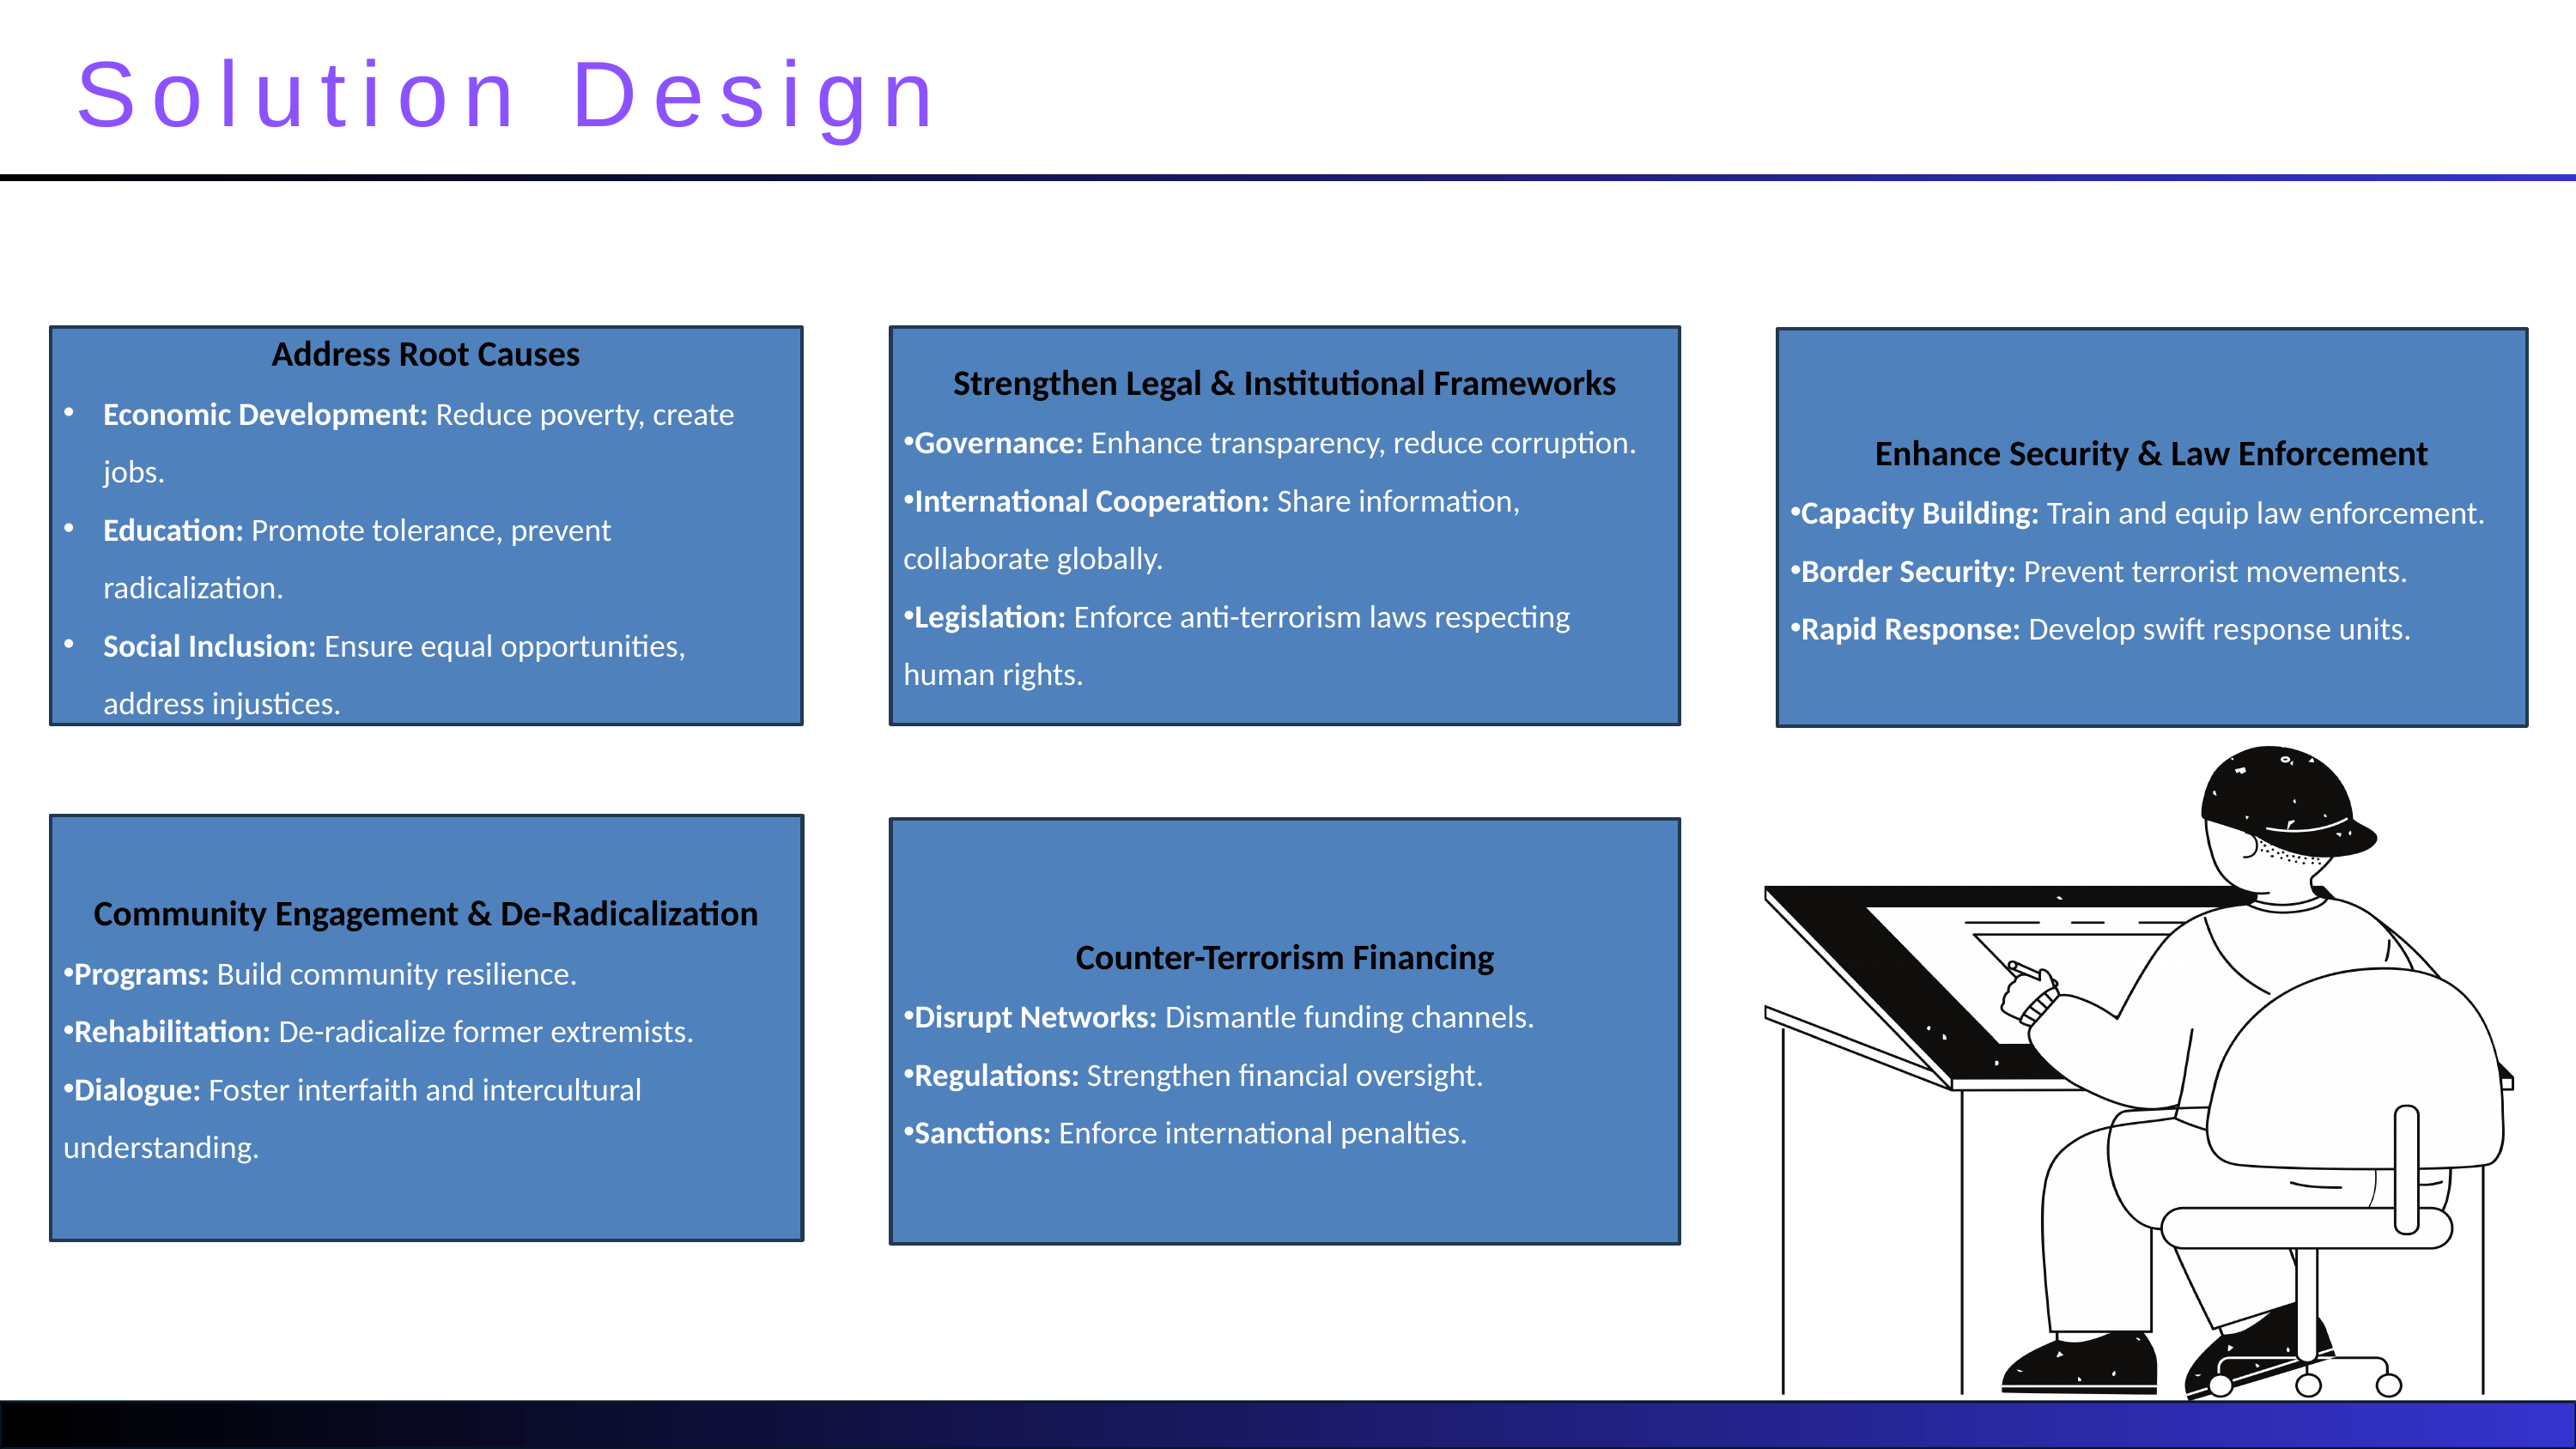

Solution Design

Address Root Causes
Economic Development: Reduce poverty, create jobs.
Education: Promote tolerance, prevent radicalization.
Social Inclusion: Ensure equal opportunities, address injustices.
Strengthen Legal & Institutional Frameworks
Governance: Enhance transparency, reduce corruption.
International Cooperation: Share information, collaborate globally.
Legislation: Enforce anti-terrorism laws respecting human rights.
Enhance Security & Law Enforcement
Capacity Building: Train and equip law enforcement.
Border Security: Prevent terrorist movements.
Rapid Response: Develop swift response units.

Community Engagement & De-Radicalization
Programs: Build community resilience.
Rehabilitation: De-radicalize former extremists.
Dialogue: Foster interfaith and intercultural understanding.
Counter-Terrorism Financing
Disrupt Networks: Dismantle funding channels.
Regulations: Strengthen financial oversight.
Sanctions: Enforce international penalties.